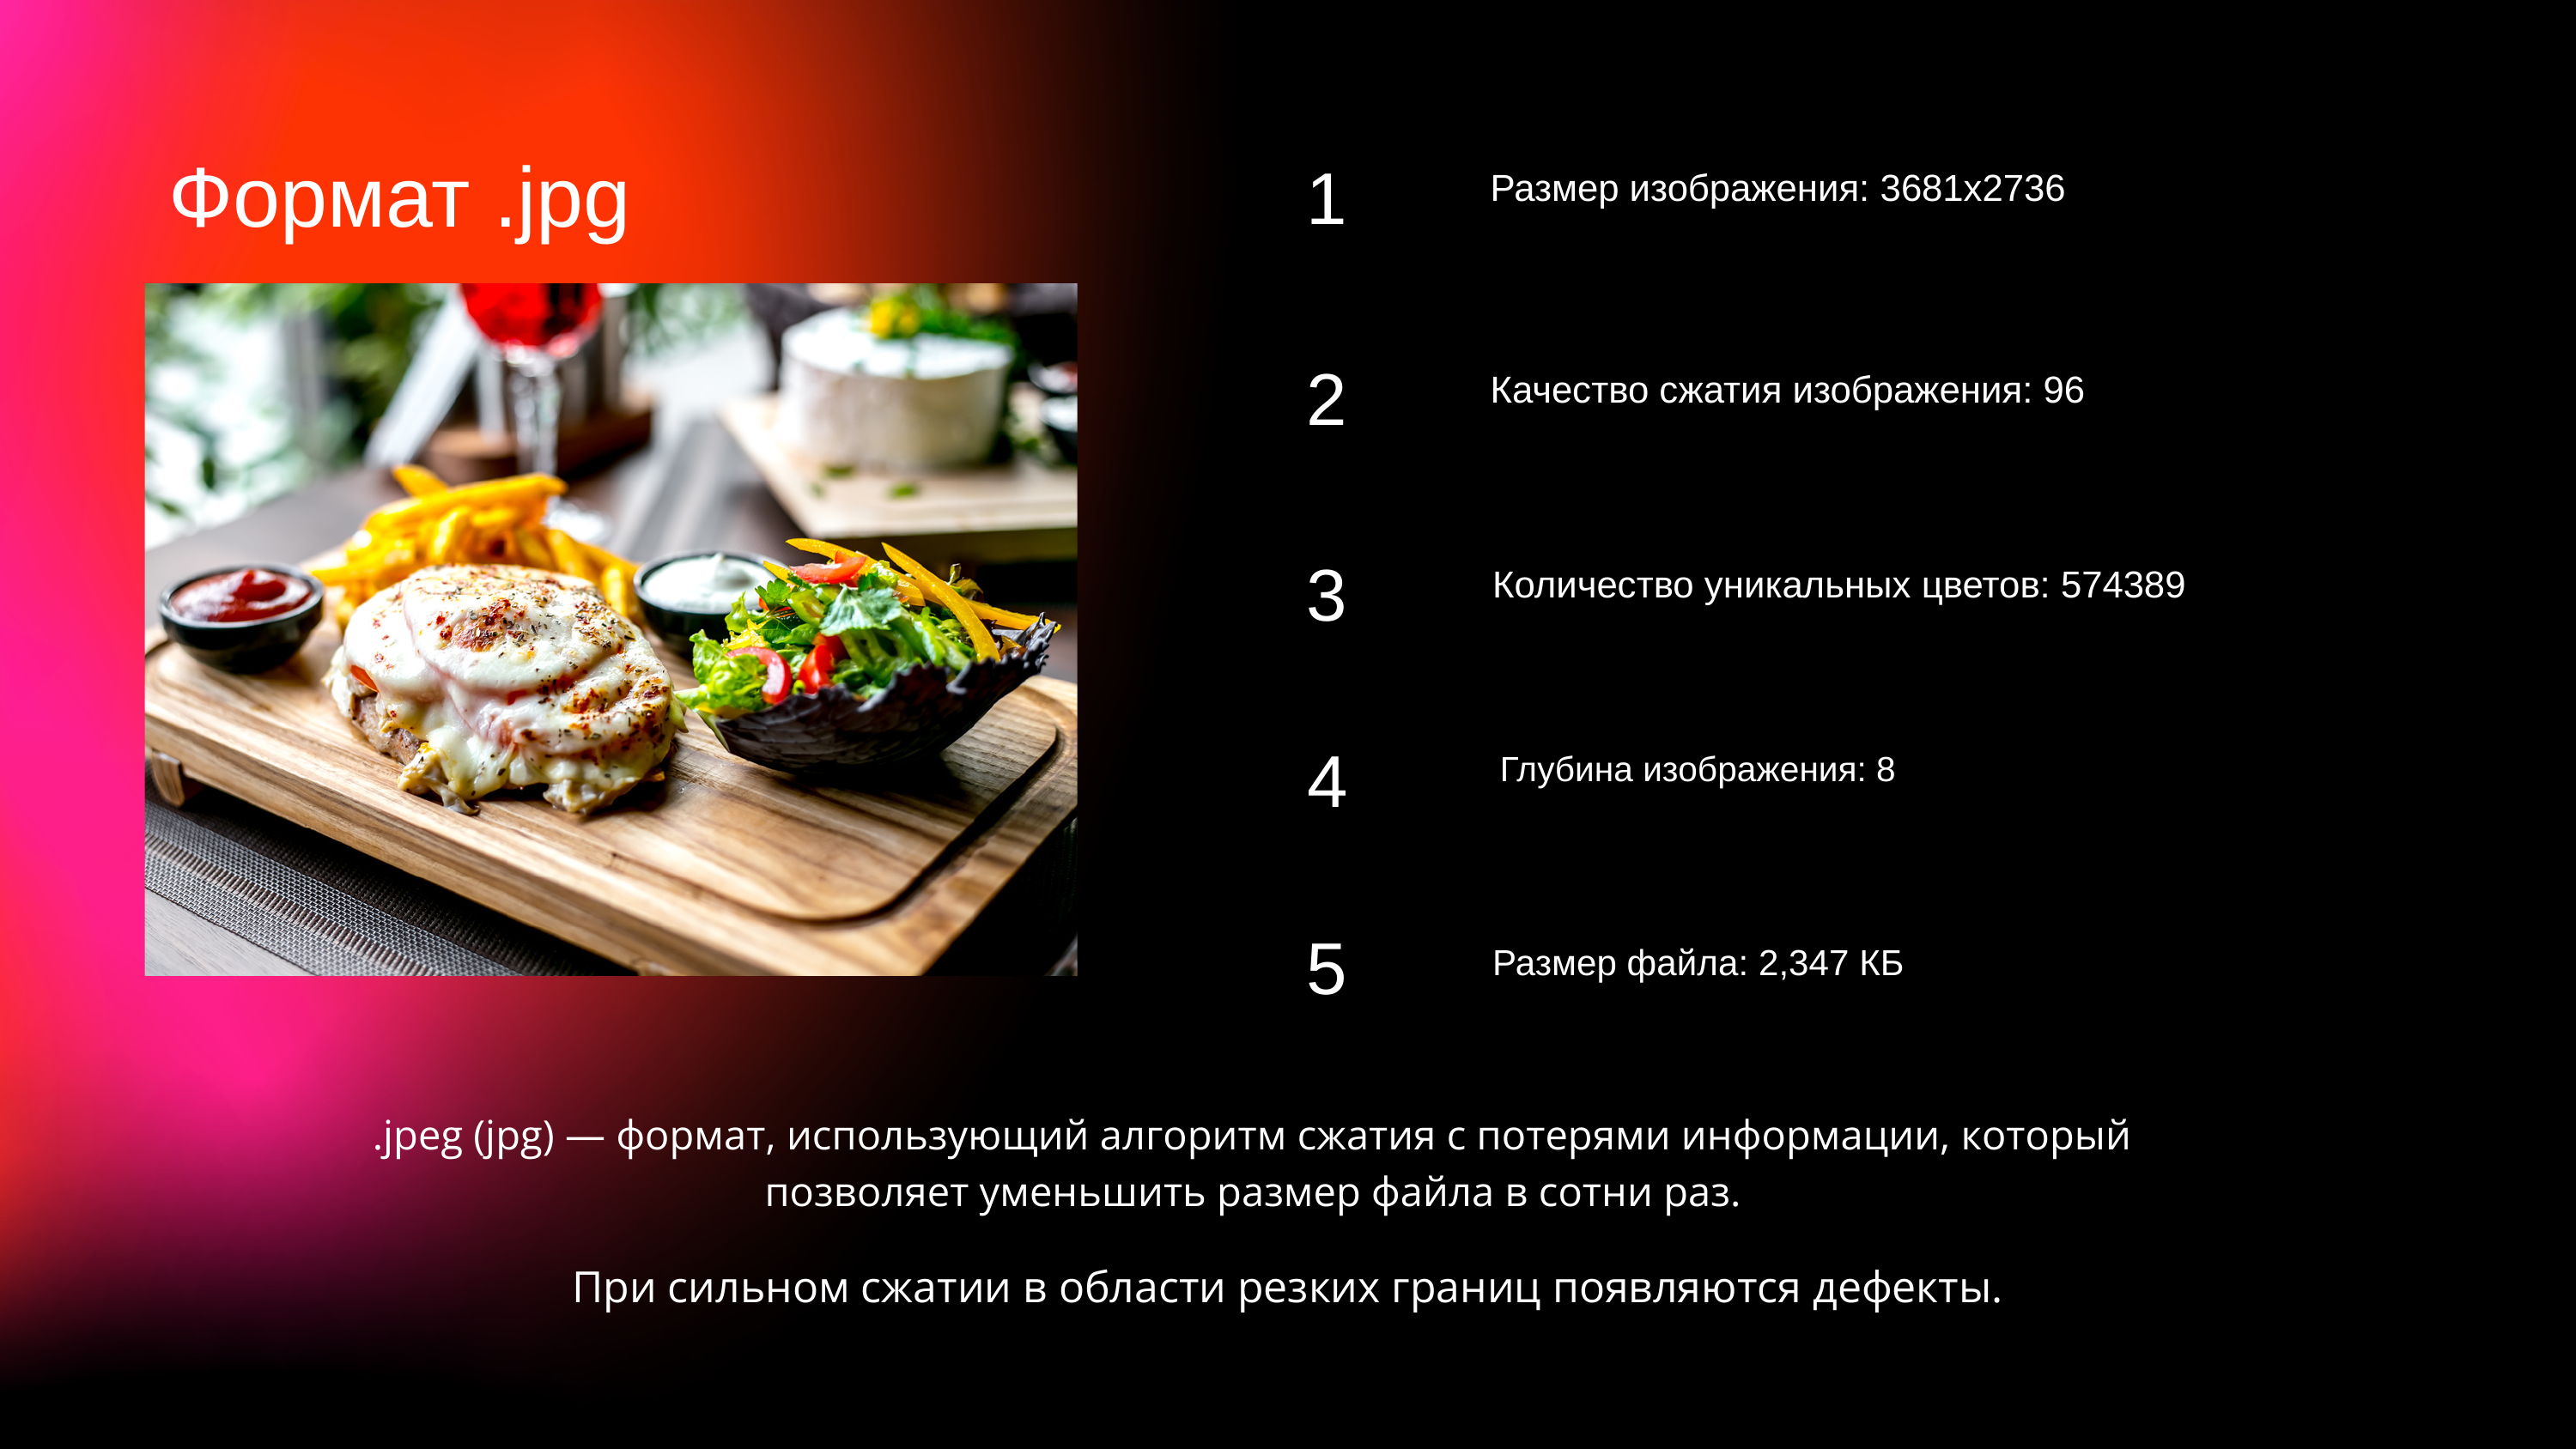

1
 Формат .jpg
Размер изображения: 3681x2736

2
Качество сжатия изображения: 96
3
Количество уникальных цветов: 574389
4
 Глубина изображения: 8
5
Размер файла: 2,347 КБ
.jpeg (jpg) — формат, использующий алгоритм сжатия с потерями информации, который
позволяет уменьшить размер файла в сотни раз.
При сильном сжатии в области резких границ появляются дефекты.